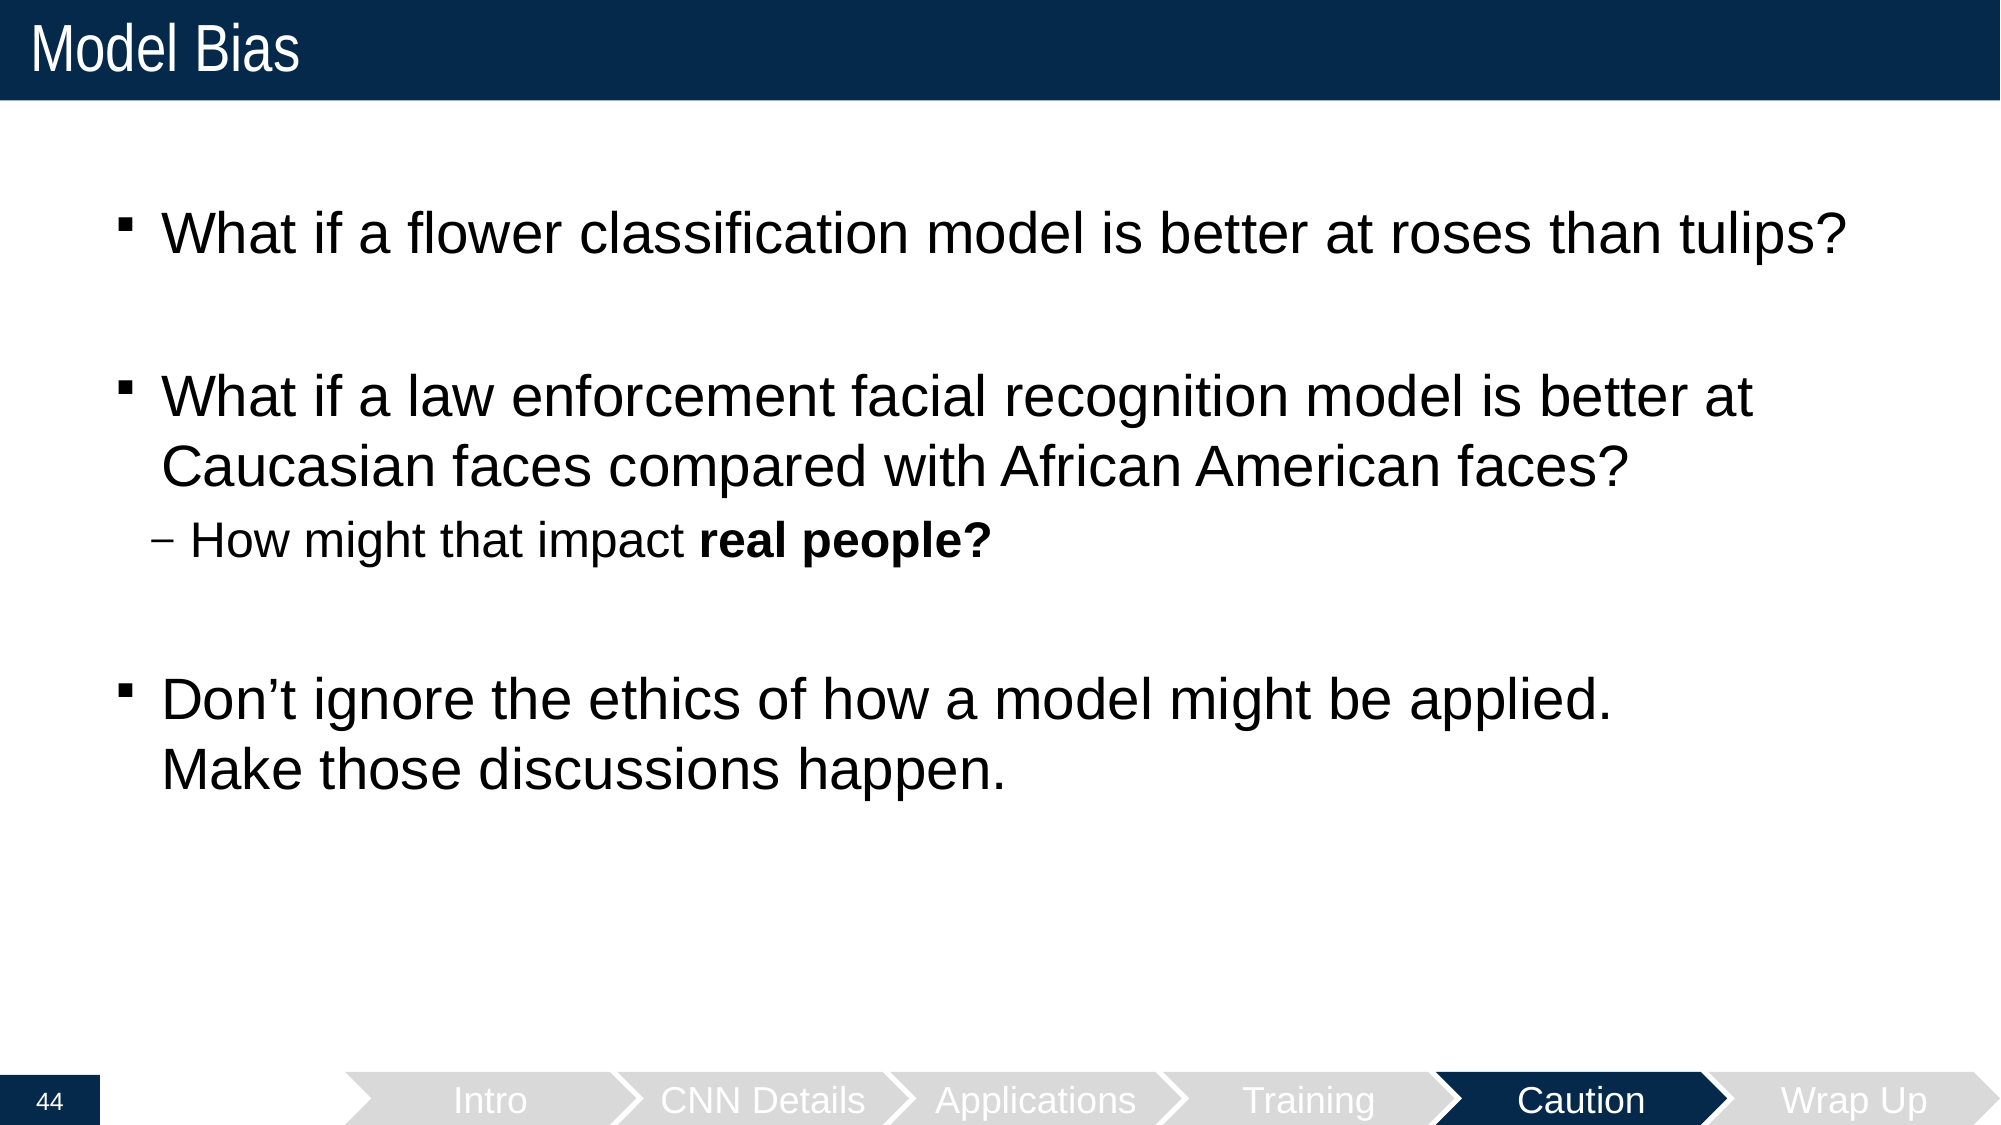

# Model Bias
What if a flower classification model is better at roses than tulips?

What if a law enforcement facial recognition model is better at Caucasian faces compared with African American faces?
How might that impact real people?

Don’t ignore the ethics of how a model might be applied.
Make those discussions happen.
Intro
CNN Details
Applications
Training
Caution
Wrap Up
44